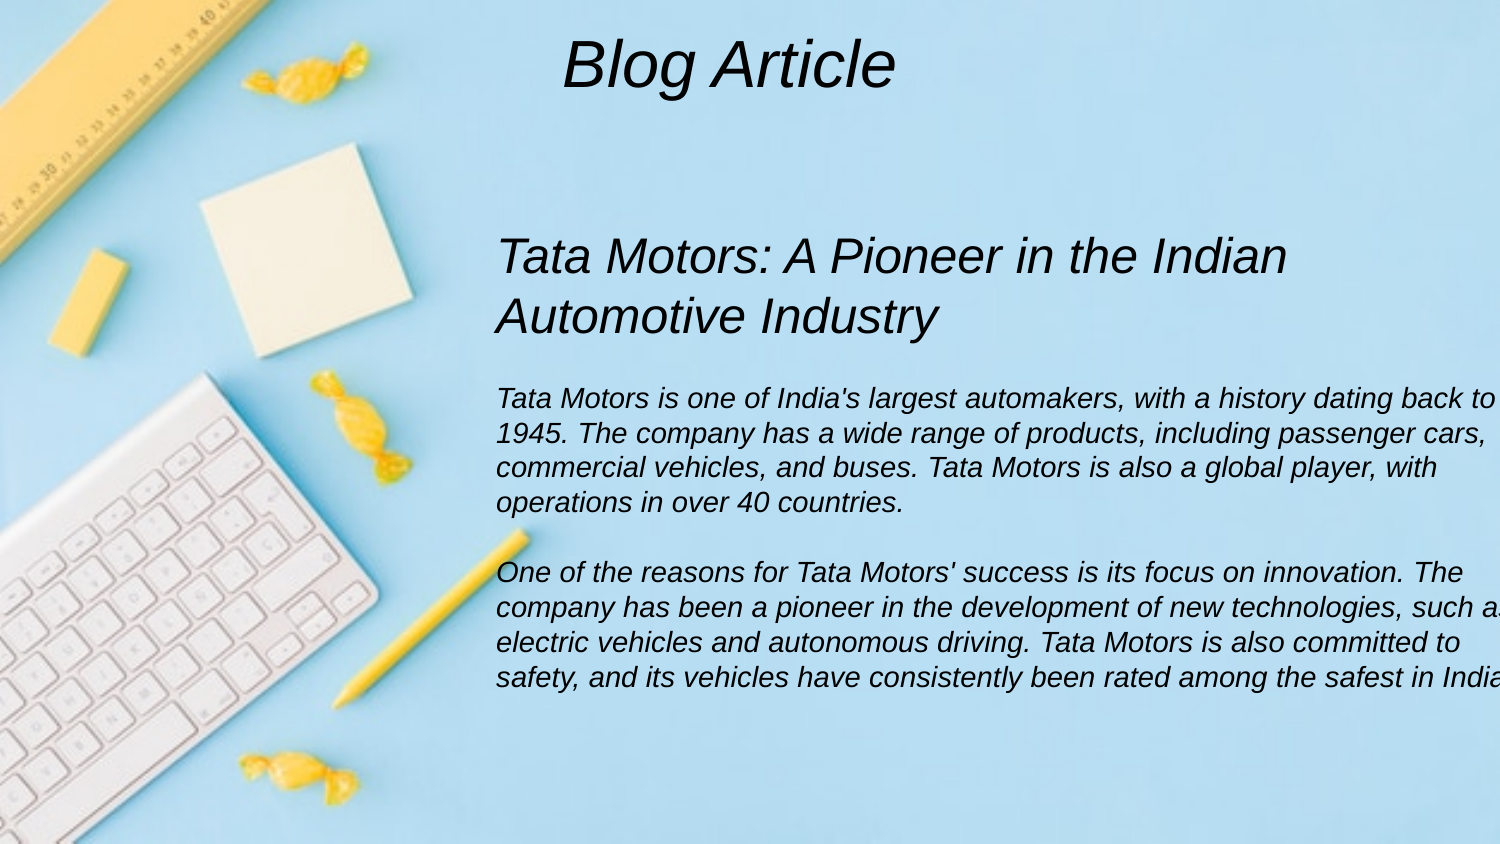

Blog Article
Tata Motors: A Pioneer in the Indian Automotive Industry

Tata Motors is one of India's largest automakers, with a history dating back to 1945. The company has a wide range of products, including passenger cars, commercial vehicles, and buses. Tata Motors is also a global player, with operations in over 40 countries.

One of the reasons for Tata Motors' success is its focus on innovation. The company has been a pioneer in the development of new technologies, such as electric vehicles and autonomous driving. Tata Motors is also committed to safety, and its vehicles have consistently been rated among the safest in India.